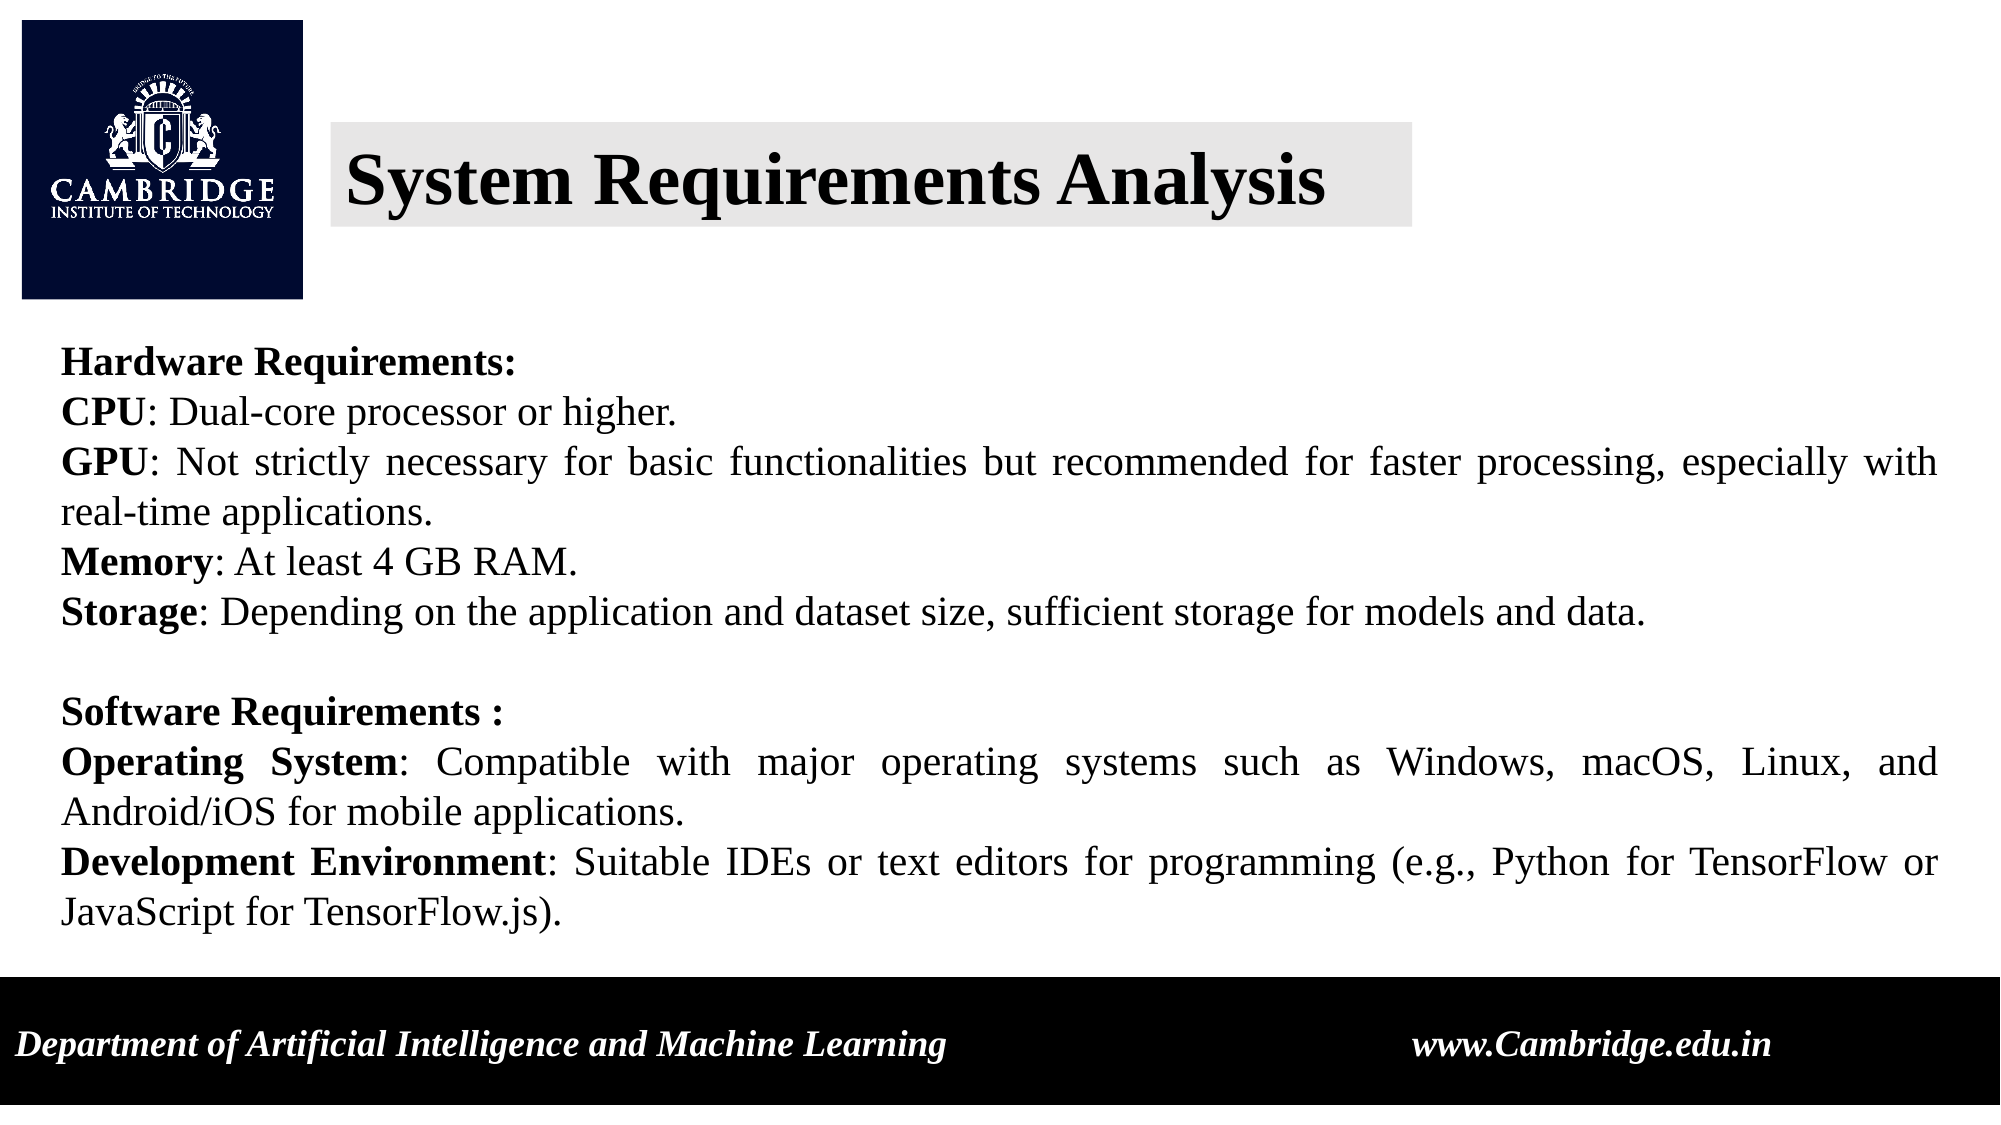

System Requirements Analysis
Hardware Requirements:
CPU: Dual-core processor or higher.
GPU: Not strictly necessary for basic functionalities but recommended for faster processing, especially with real-time applications.
Memory: At least 4 GB RAM.
Storage: Depending on the application and dataset size, sufficient storage for models and data.

Software Requirements :
Operating System: Compatible with major operating systems such as Windows, macOS, Linux, and Android/iOS for mobile applications.
Development Environment: Suitable IDEs or text editors for programming (e.g., Python for TensorFlow or JavaScript for TensorFlow.js).
Department of Artificial Intelligence and Machine Learning                                                 www.Cambridge.edu.in